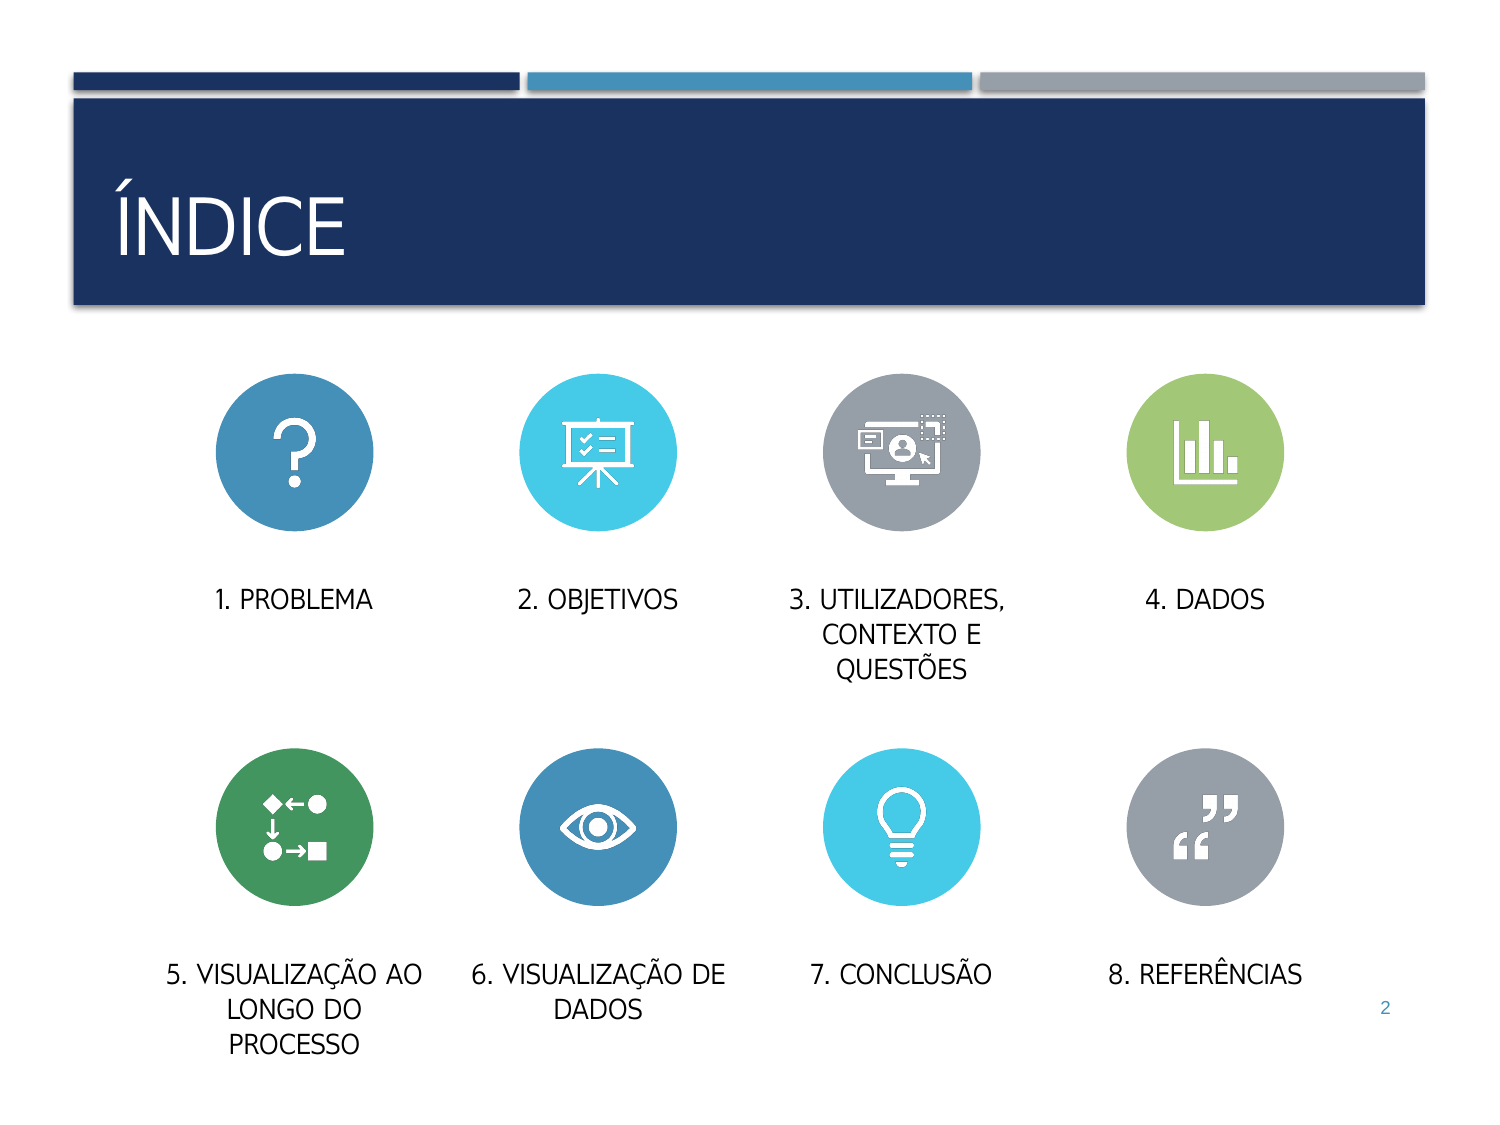

# ÍNdice
1. Problema
2. Objetivos
3. Utilizadores,  contexto e questões
4. Dados
5. Visualização ao longo do processo
6. visualização de dados
7. conclusão
8. referências
2